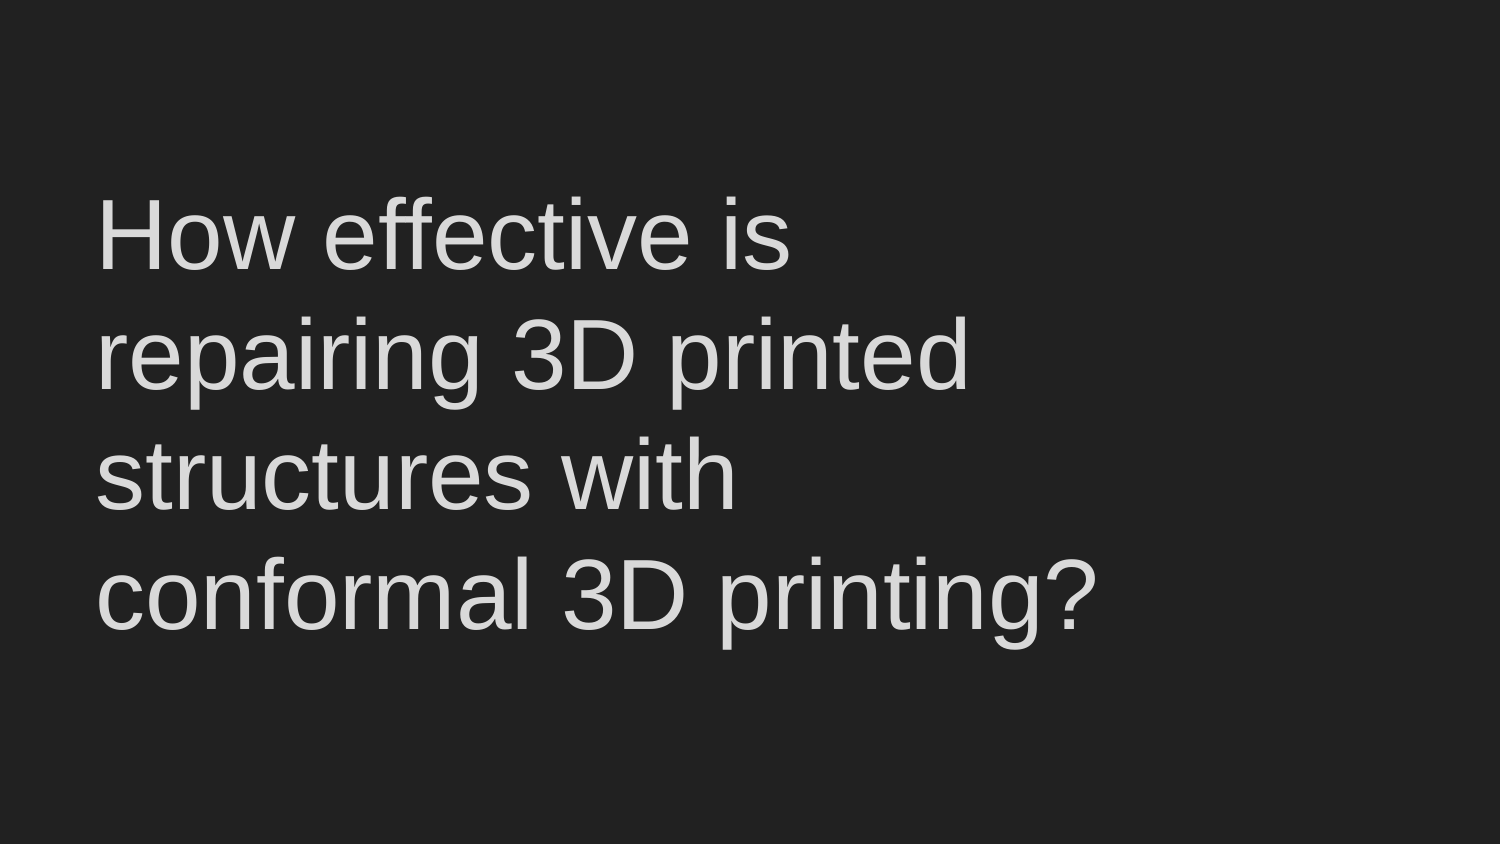

# How effective is repairing 3D printed structures with conformal 3D printing?